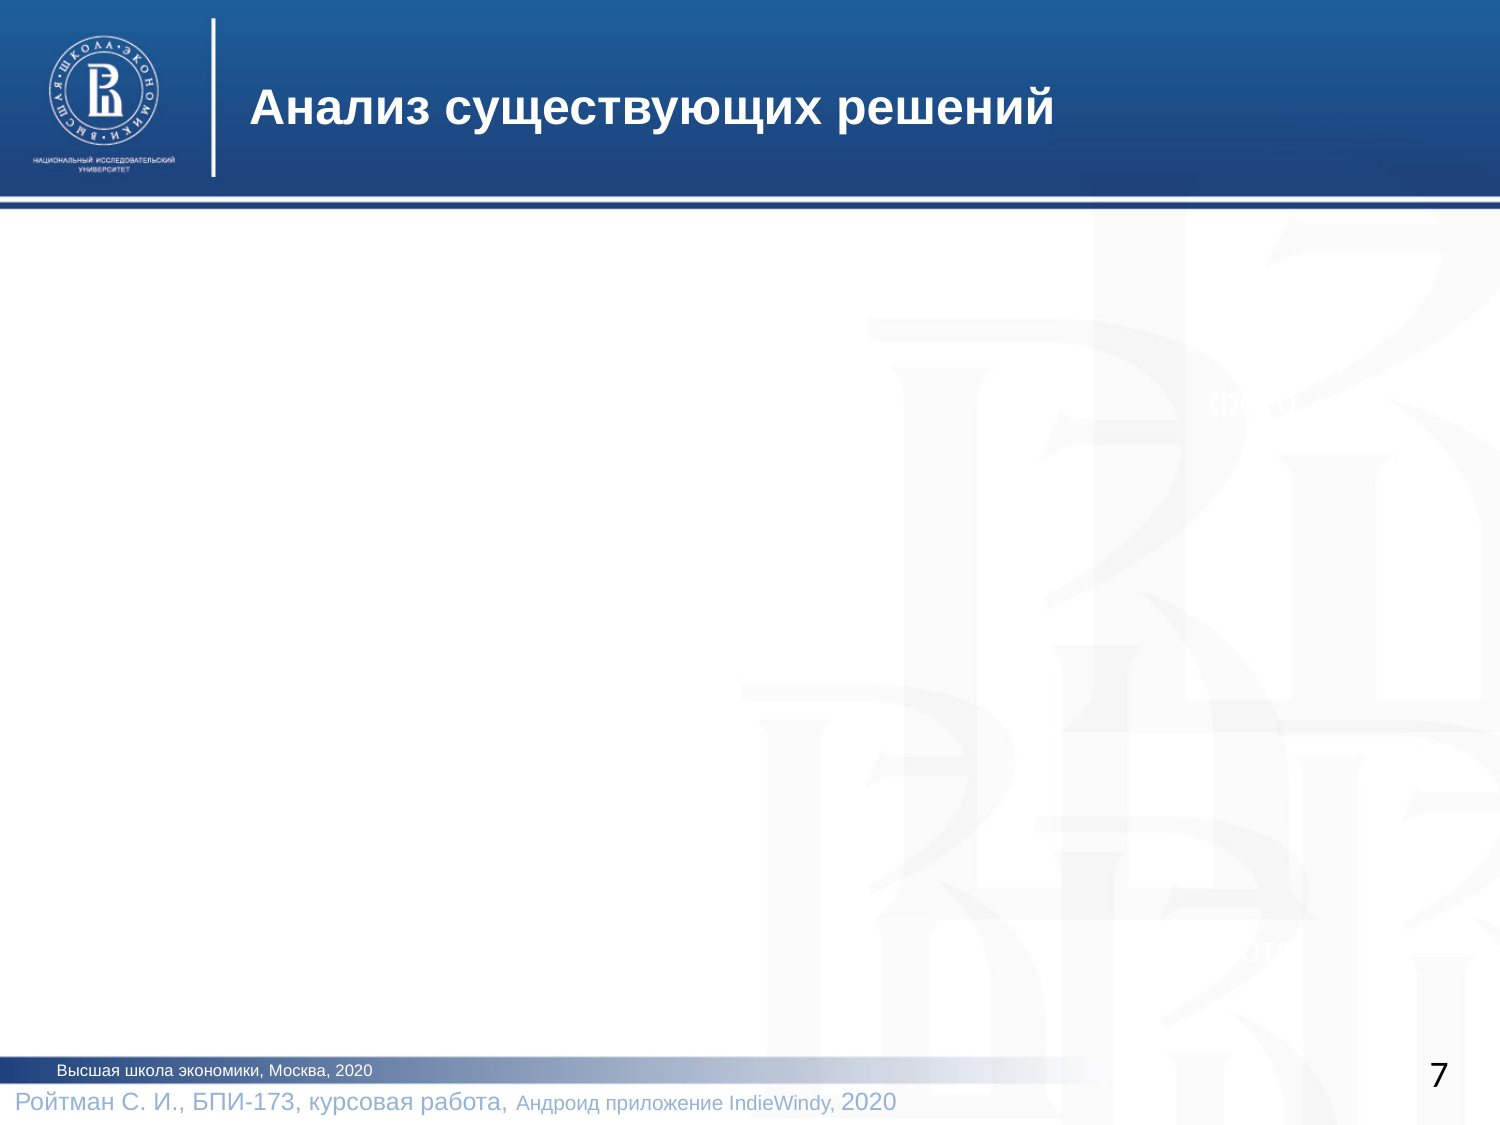

Анализ существующих решений
фото
фото
7
Высшая школа экономики, Москва, 2020
Ройтман С. И., БПИ-173, курсовая работа, Андроид приложение IndieWindy, 2020